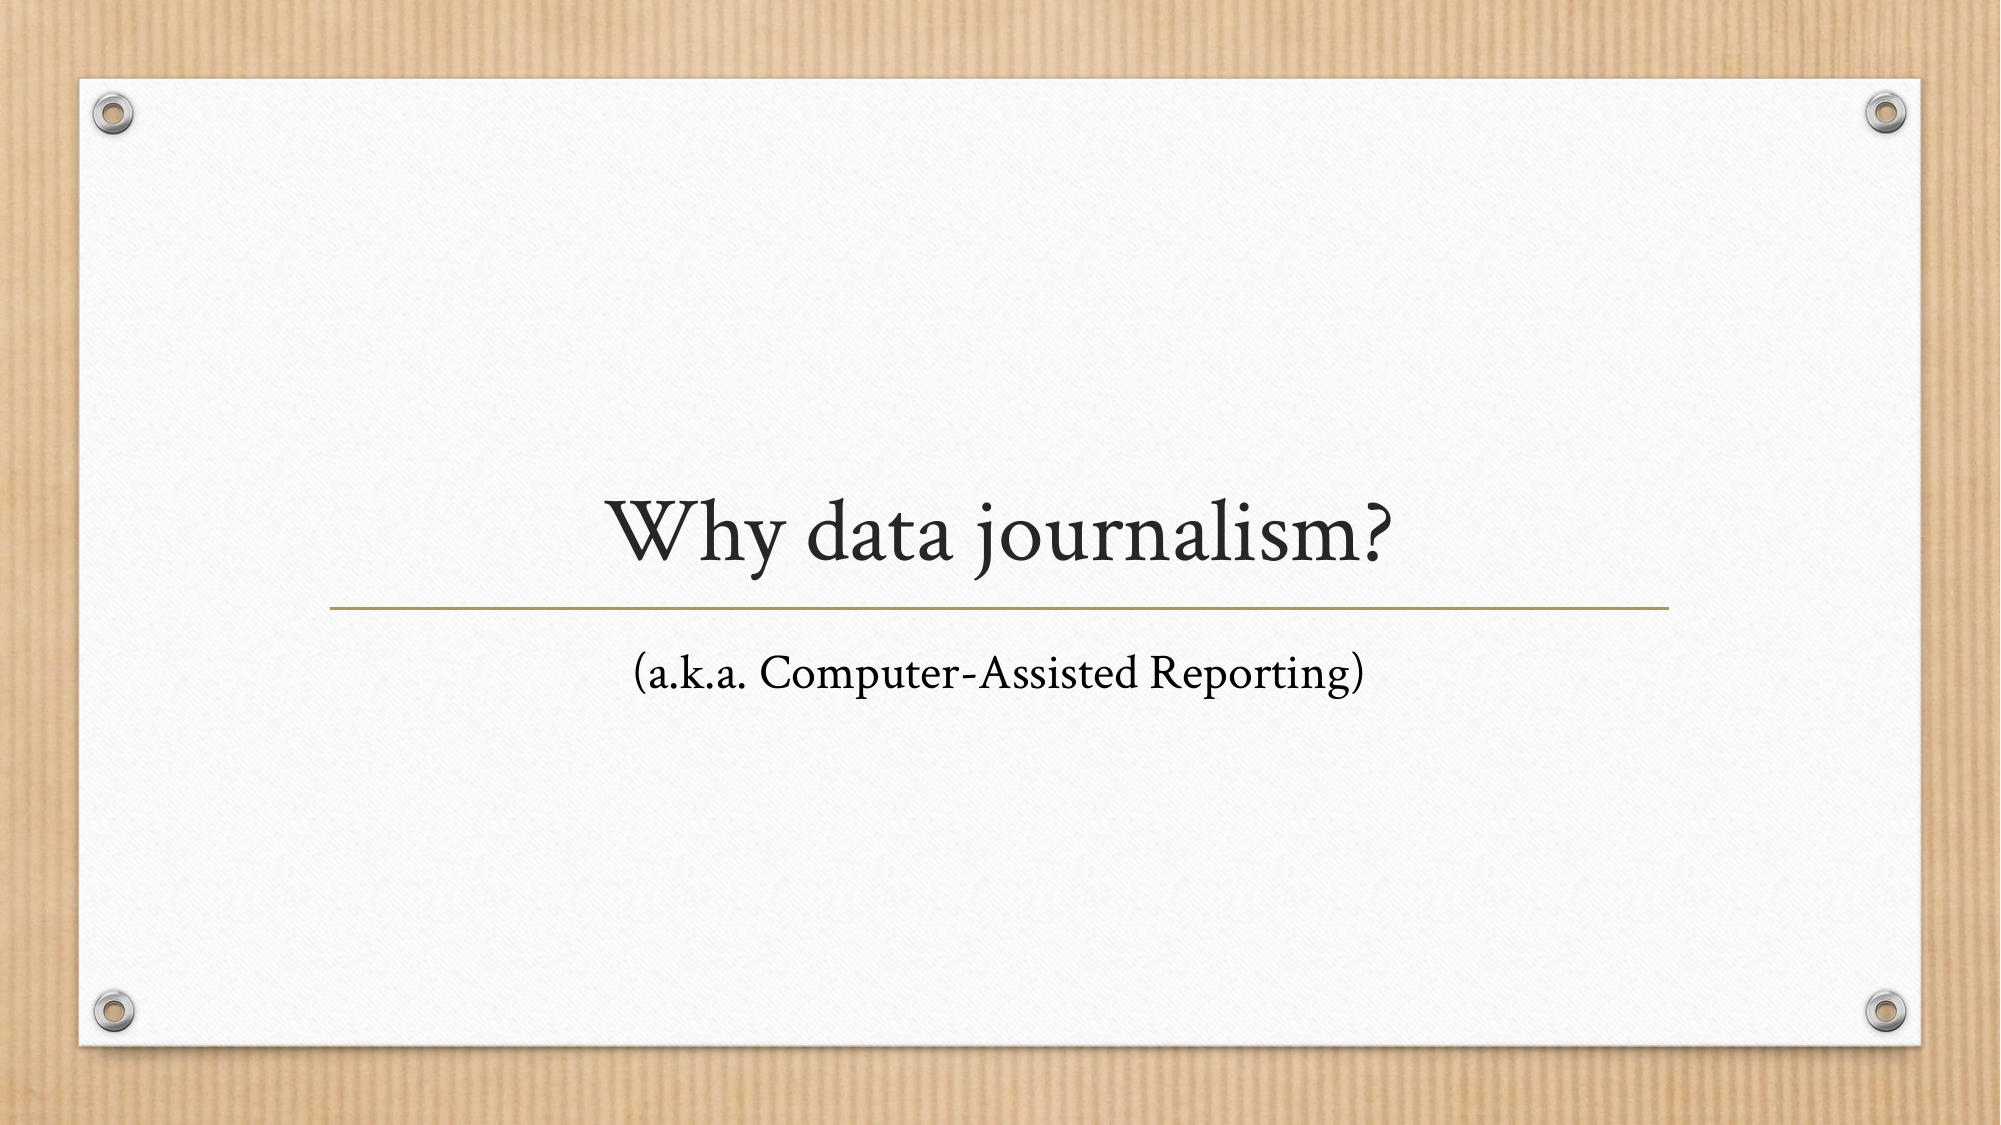

# Why data journalism?
(a.k.a. Computer-Assisted Reporting)